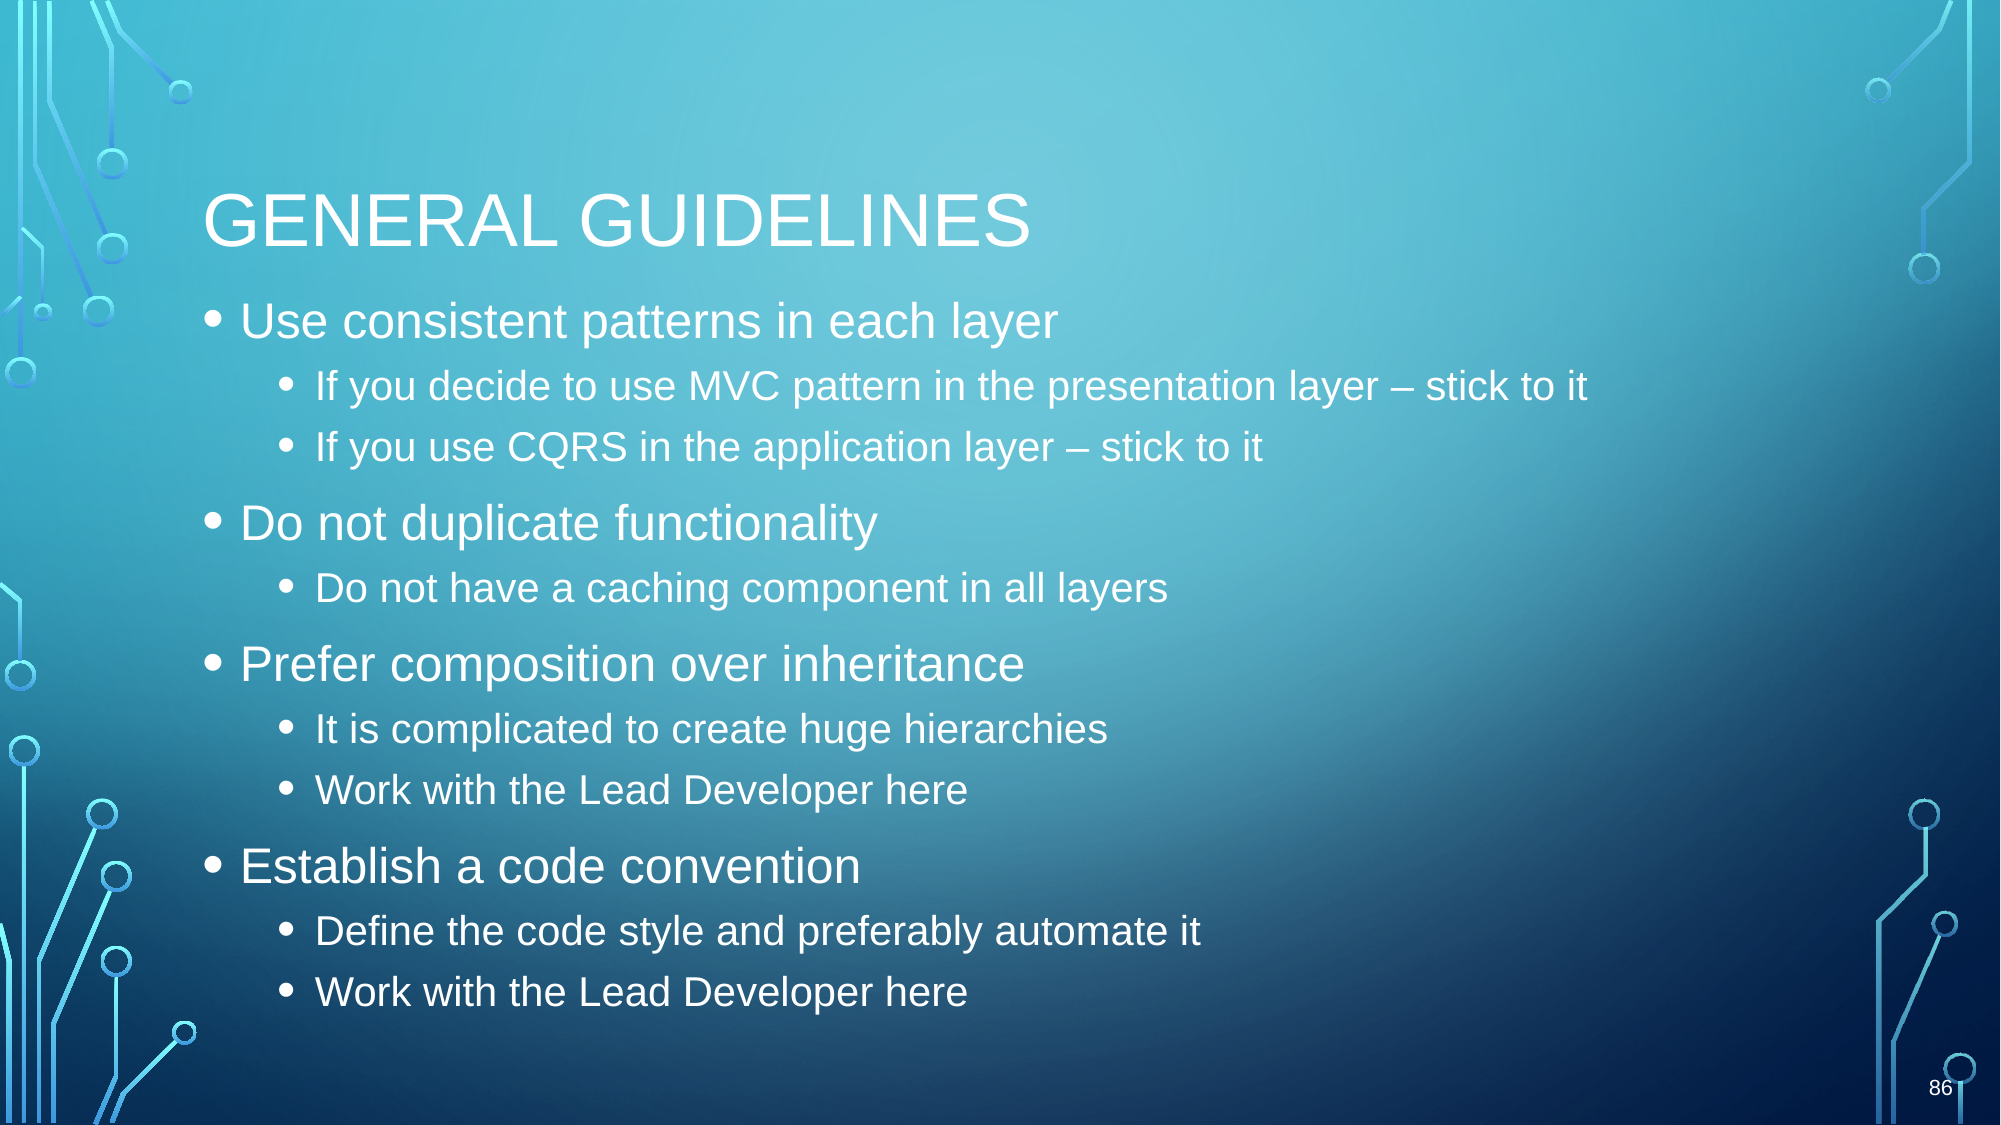

# General Guidelines
Use consistent patterns in each layer
If you decide to use MVC pattern in the presentation layer – stick to it
If you use CQRS in the application layer – stick to it
Do not duplicate functionality
Do not have a caching component in all layers
Prefer composition over inheritance
It is complicated to create huge hierarchies
Work with the Lead Developer here
Establish a code convention
Define the code style and preferably automate it
Work with the Lead Developer here
86